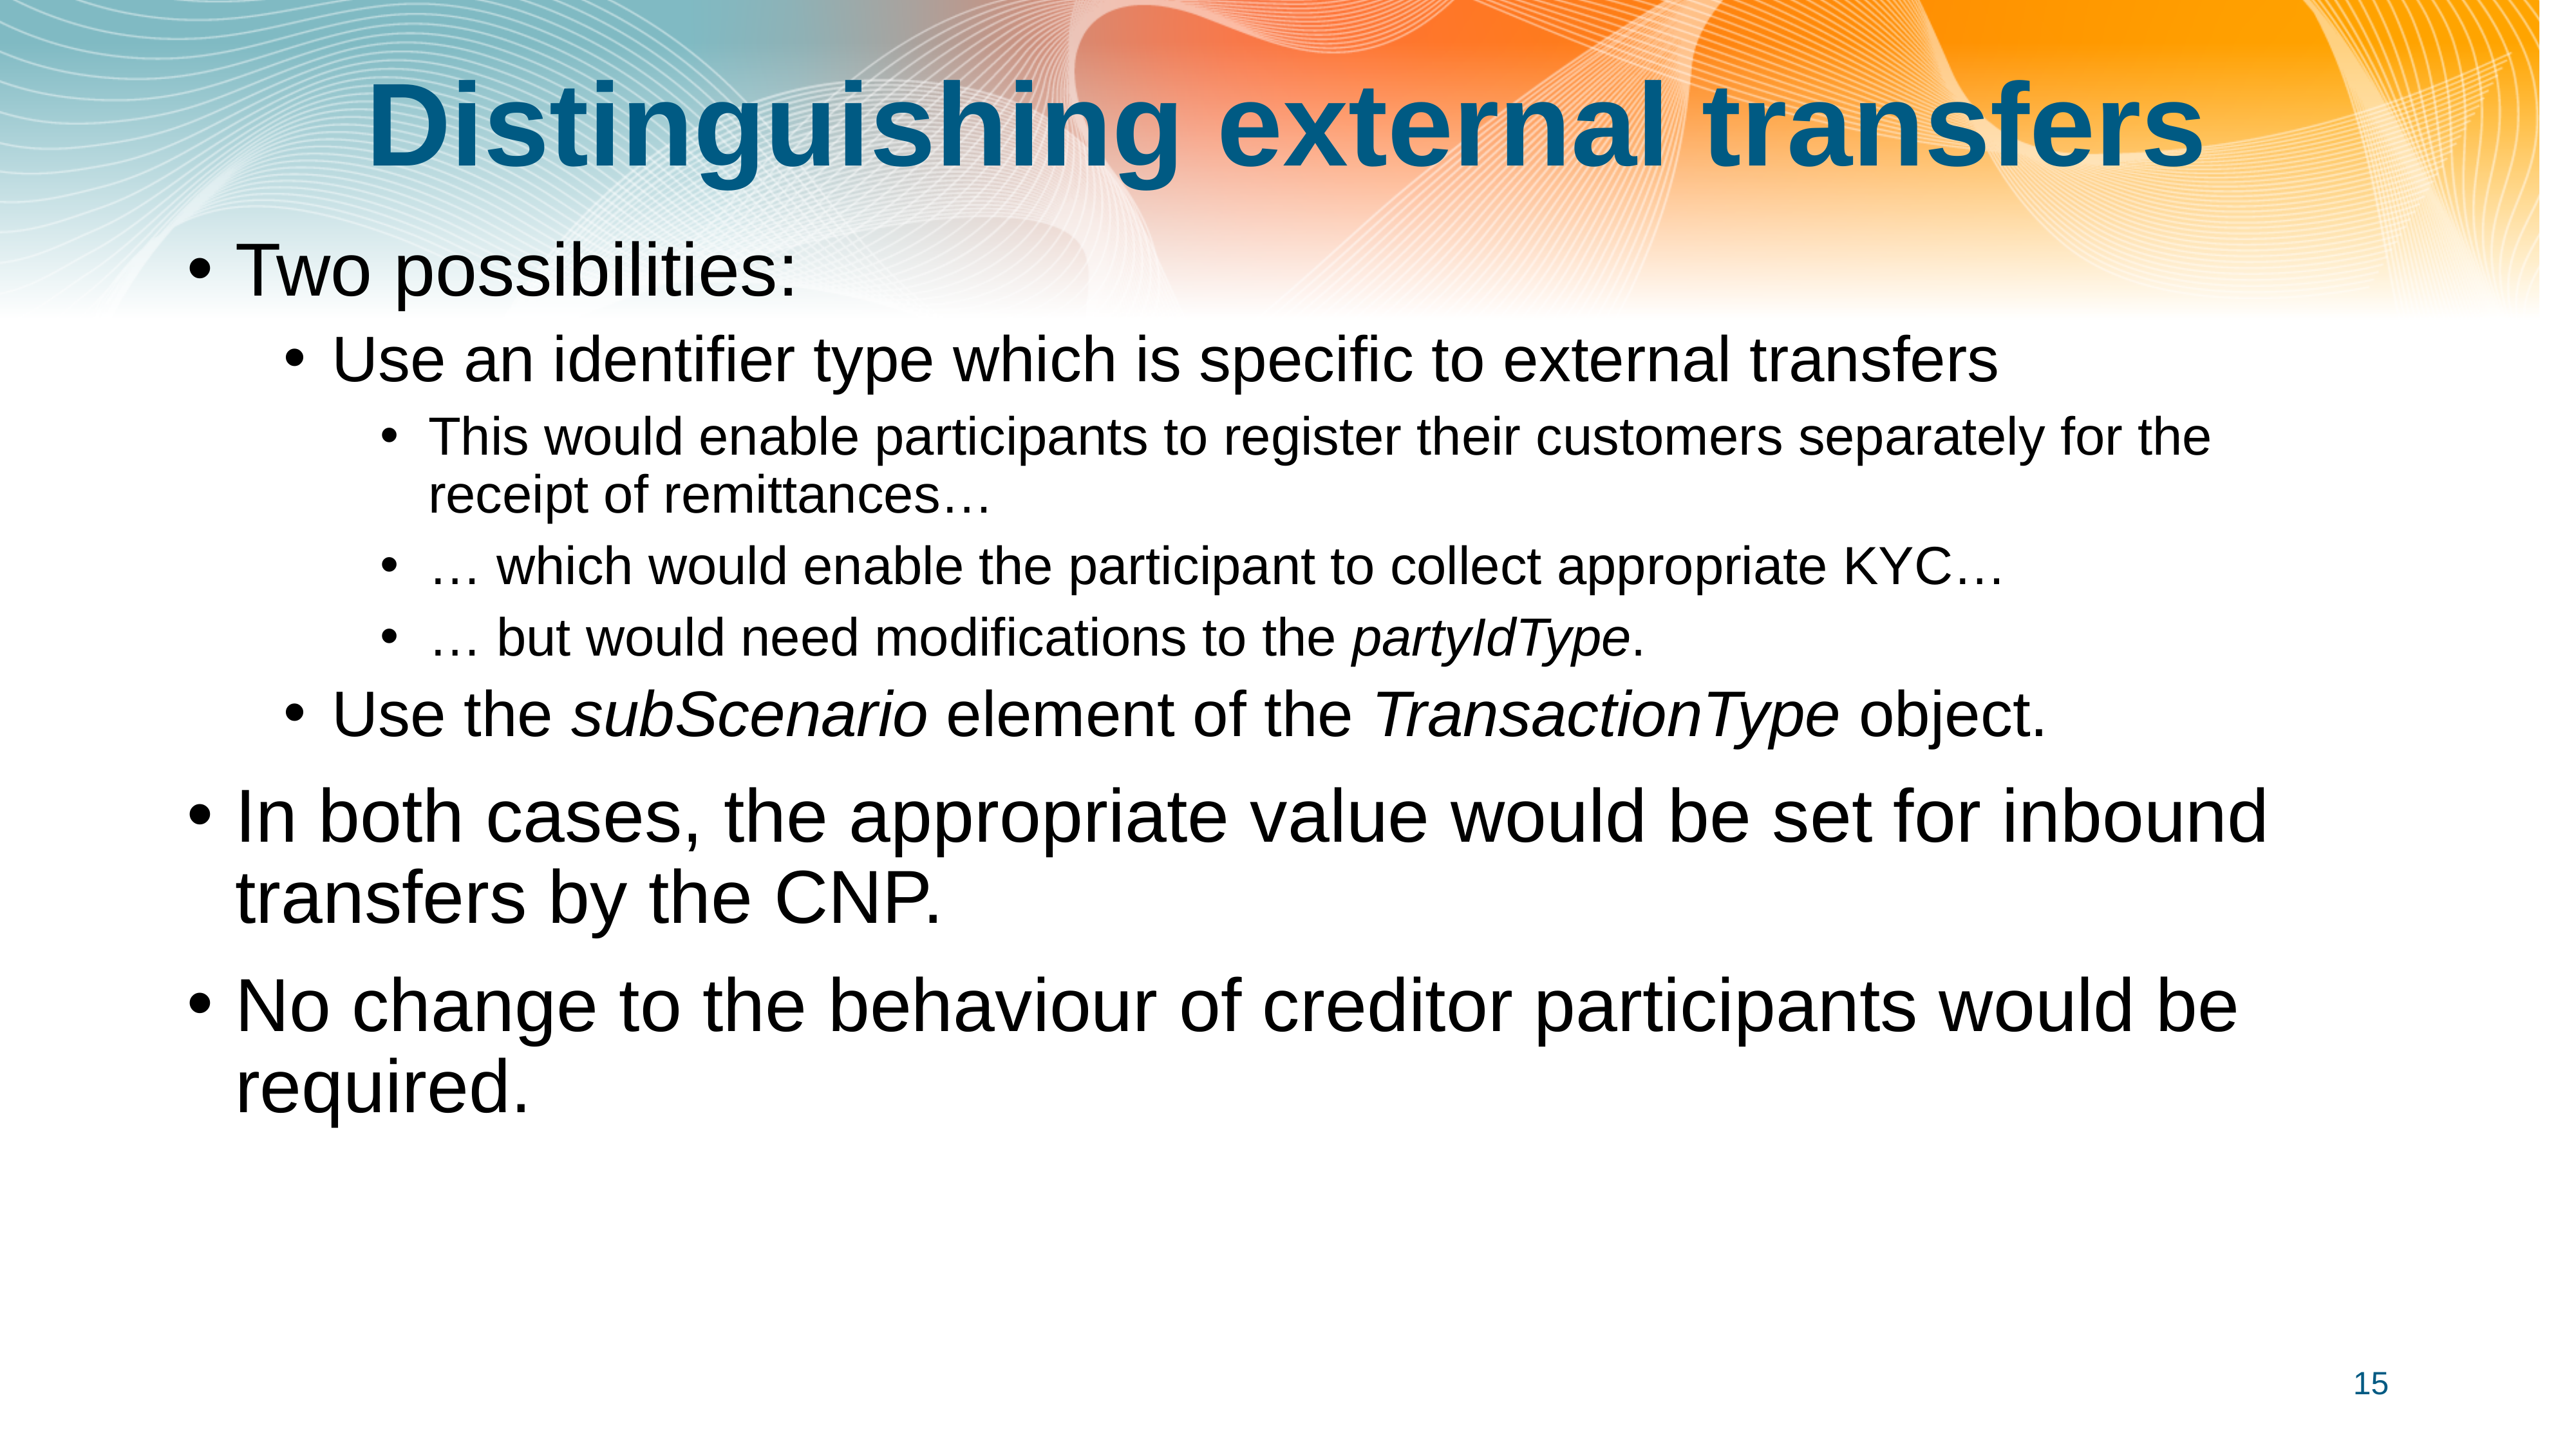

# Distinguishing external transfers
Two possibilities:
Use an identifier type which is specific to external transfers
This would enable participants to register their customers separately for the receipt of remittances…
… which would enable the participant to collect appropriate KYC…
… but would need modifications to the partyIdType.
Use the subScenario element of the TransactionType object.
In both cases, the appropriate value would be set for inbound transfers by the CNP.
No change to the behaviour of creditor participants would be required.
15